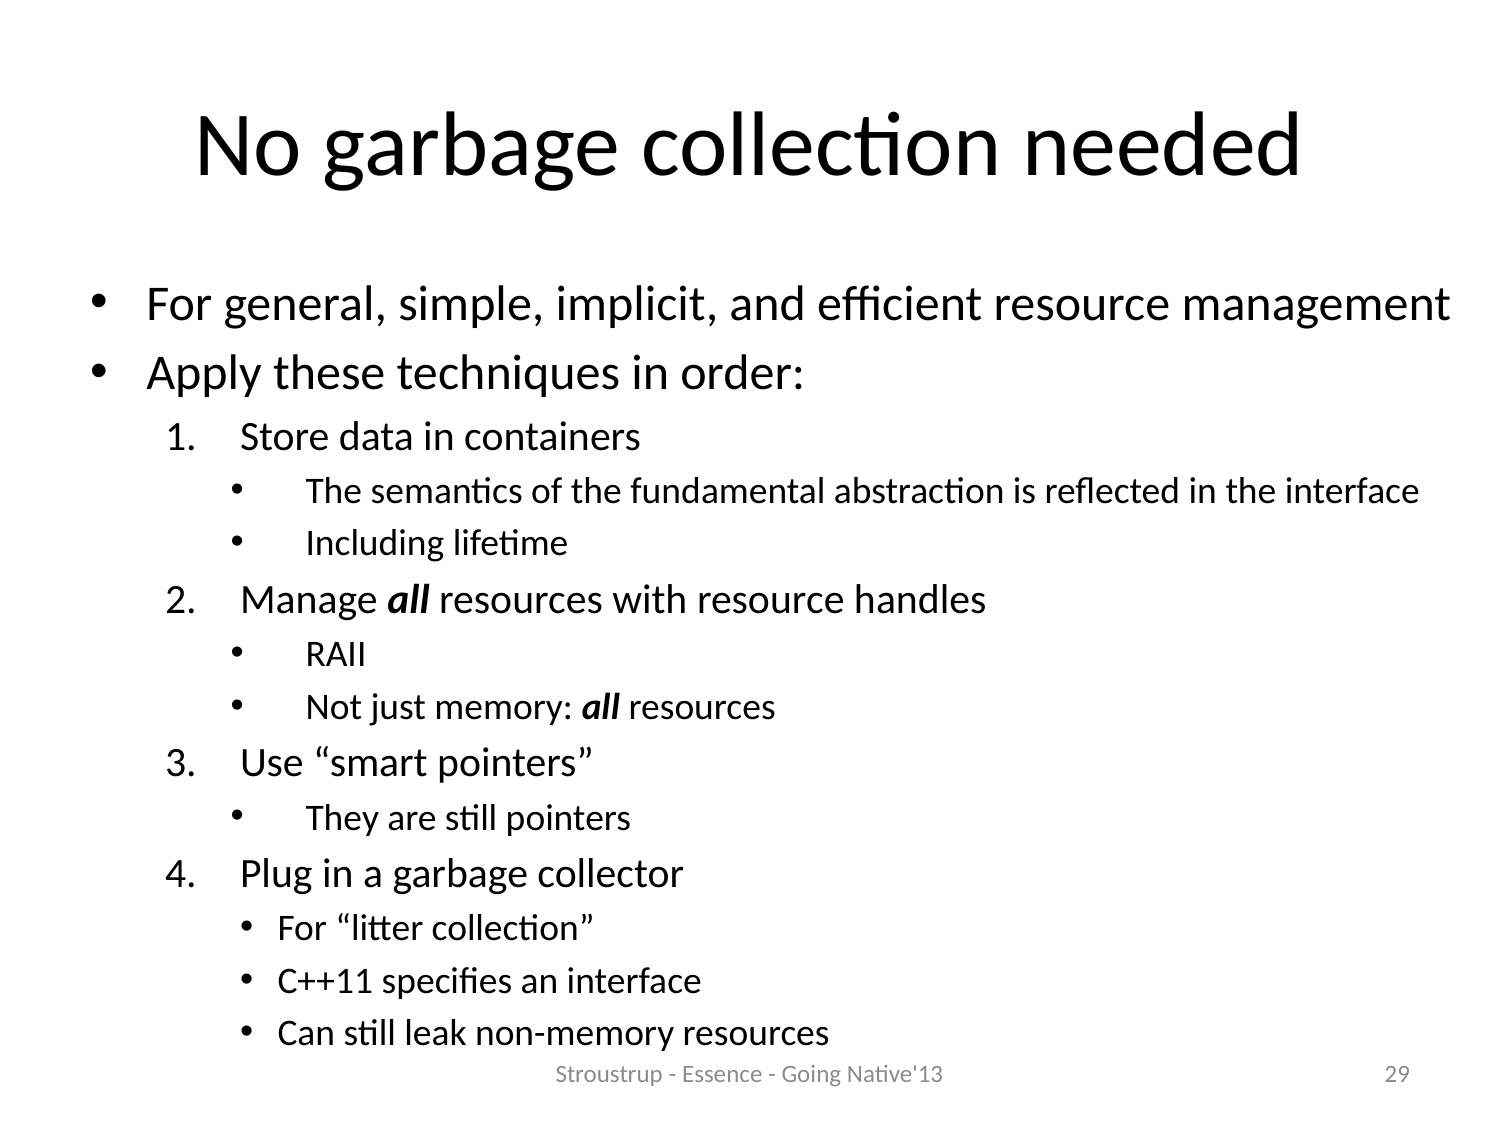

# No garbage collection needed
For general, simple, implicit, and efficient resource management
Apply these techniques in order:
Store data in containers
The semantics of the fundamental abstraction is reflected in the interface
Including lifetime
Manage all resources with resource handles
RAII
Not just memory: all resources
Use “smart pointers”
They are still pointers
Plug in a garbage collector
For “litter collection”
C++11 specifies an interface
Can still leak non-memory resources
Stroustrup - Essence - Going Native'13
29